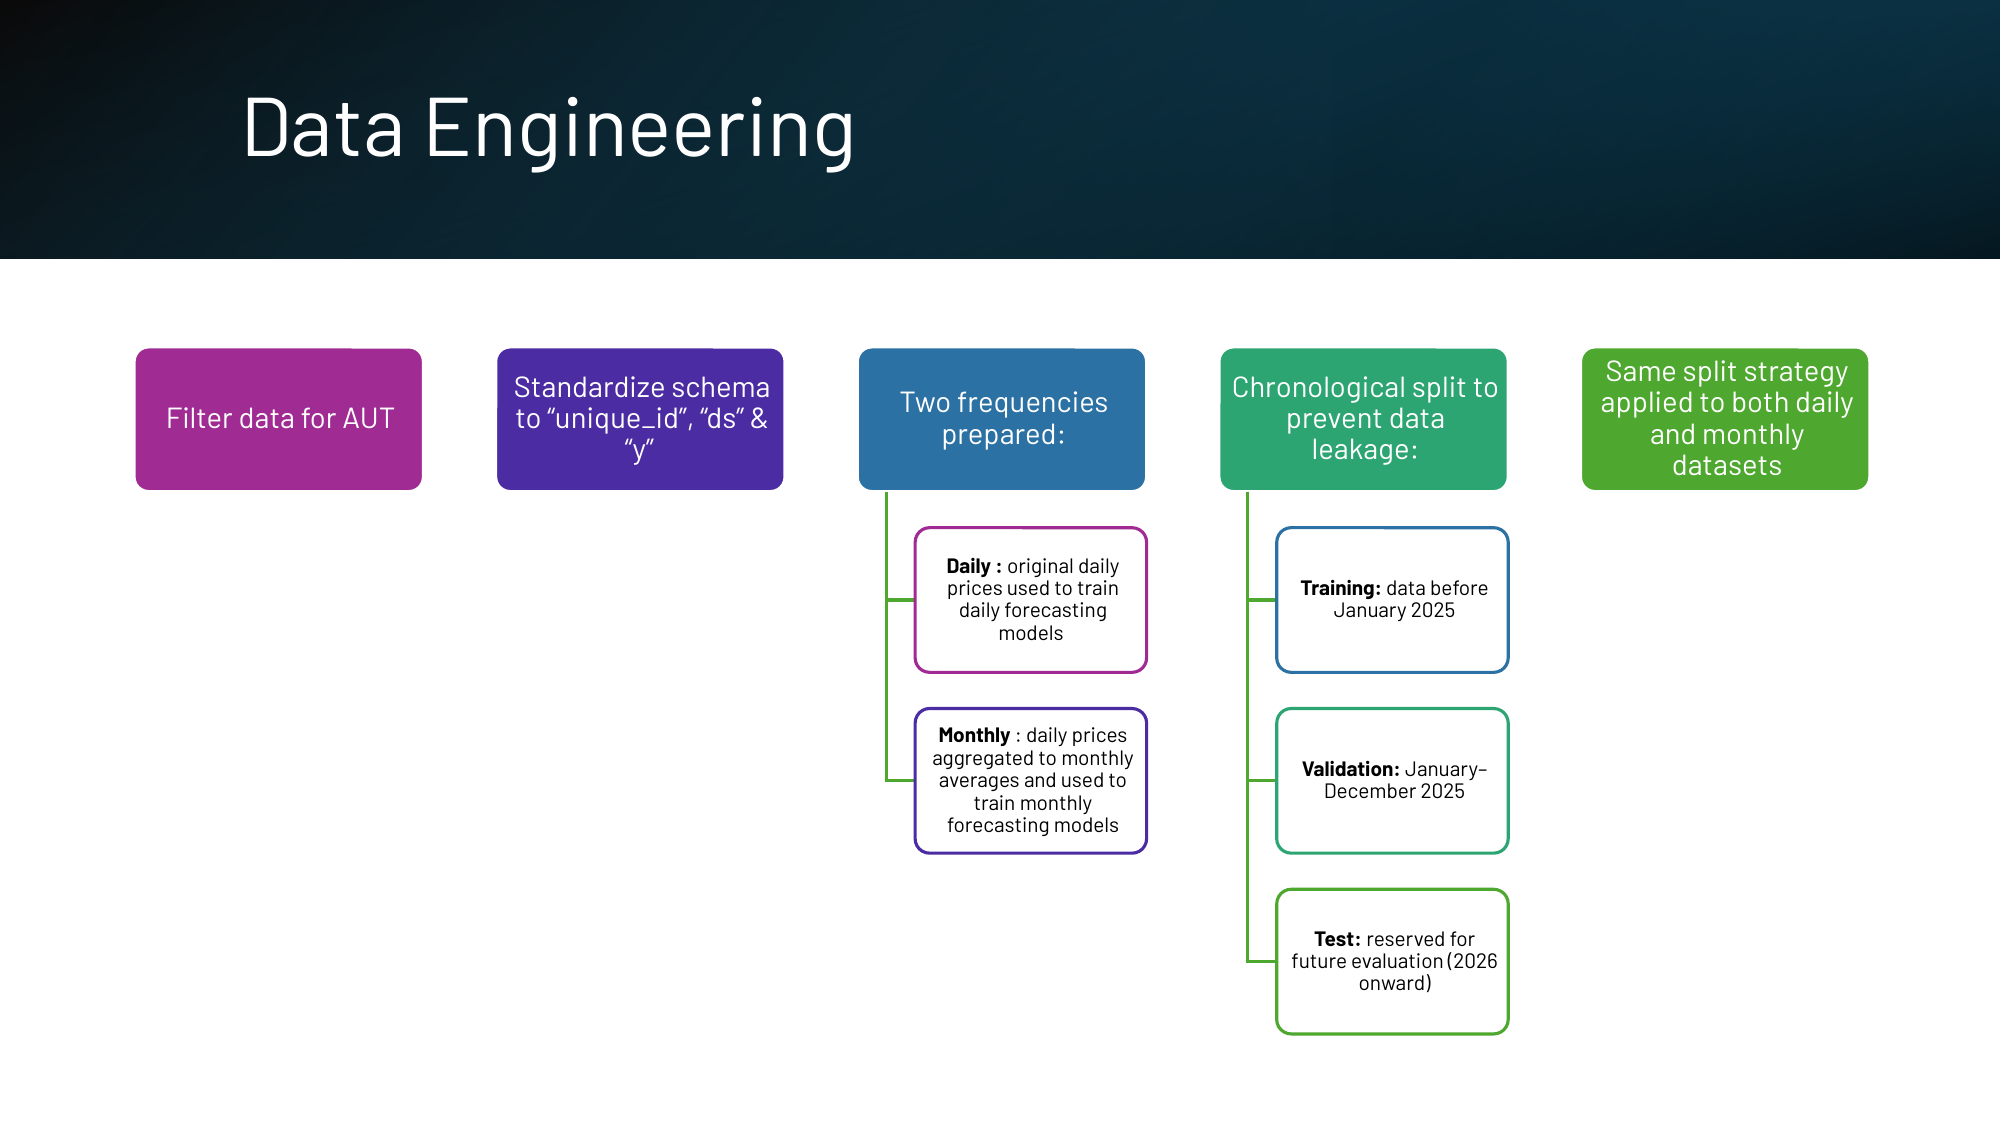

# Data Engineering
Filter data for AUT
Standardize schema to “unique_id”, “ds” & “y”
Two frequencies prepared:
Daily : original daily prices used to train daily forecasting models
Monthly : daily prices aggregated to monthly averages and used to train monthly forecasting models
Chronological split to prevent data leakage:
Training: data before January 2025
Validation: January–December 2025
Test: reserved for future evaluation (2026 onward)
Same split strategy applied to both daily and monthly datasets